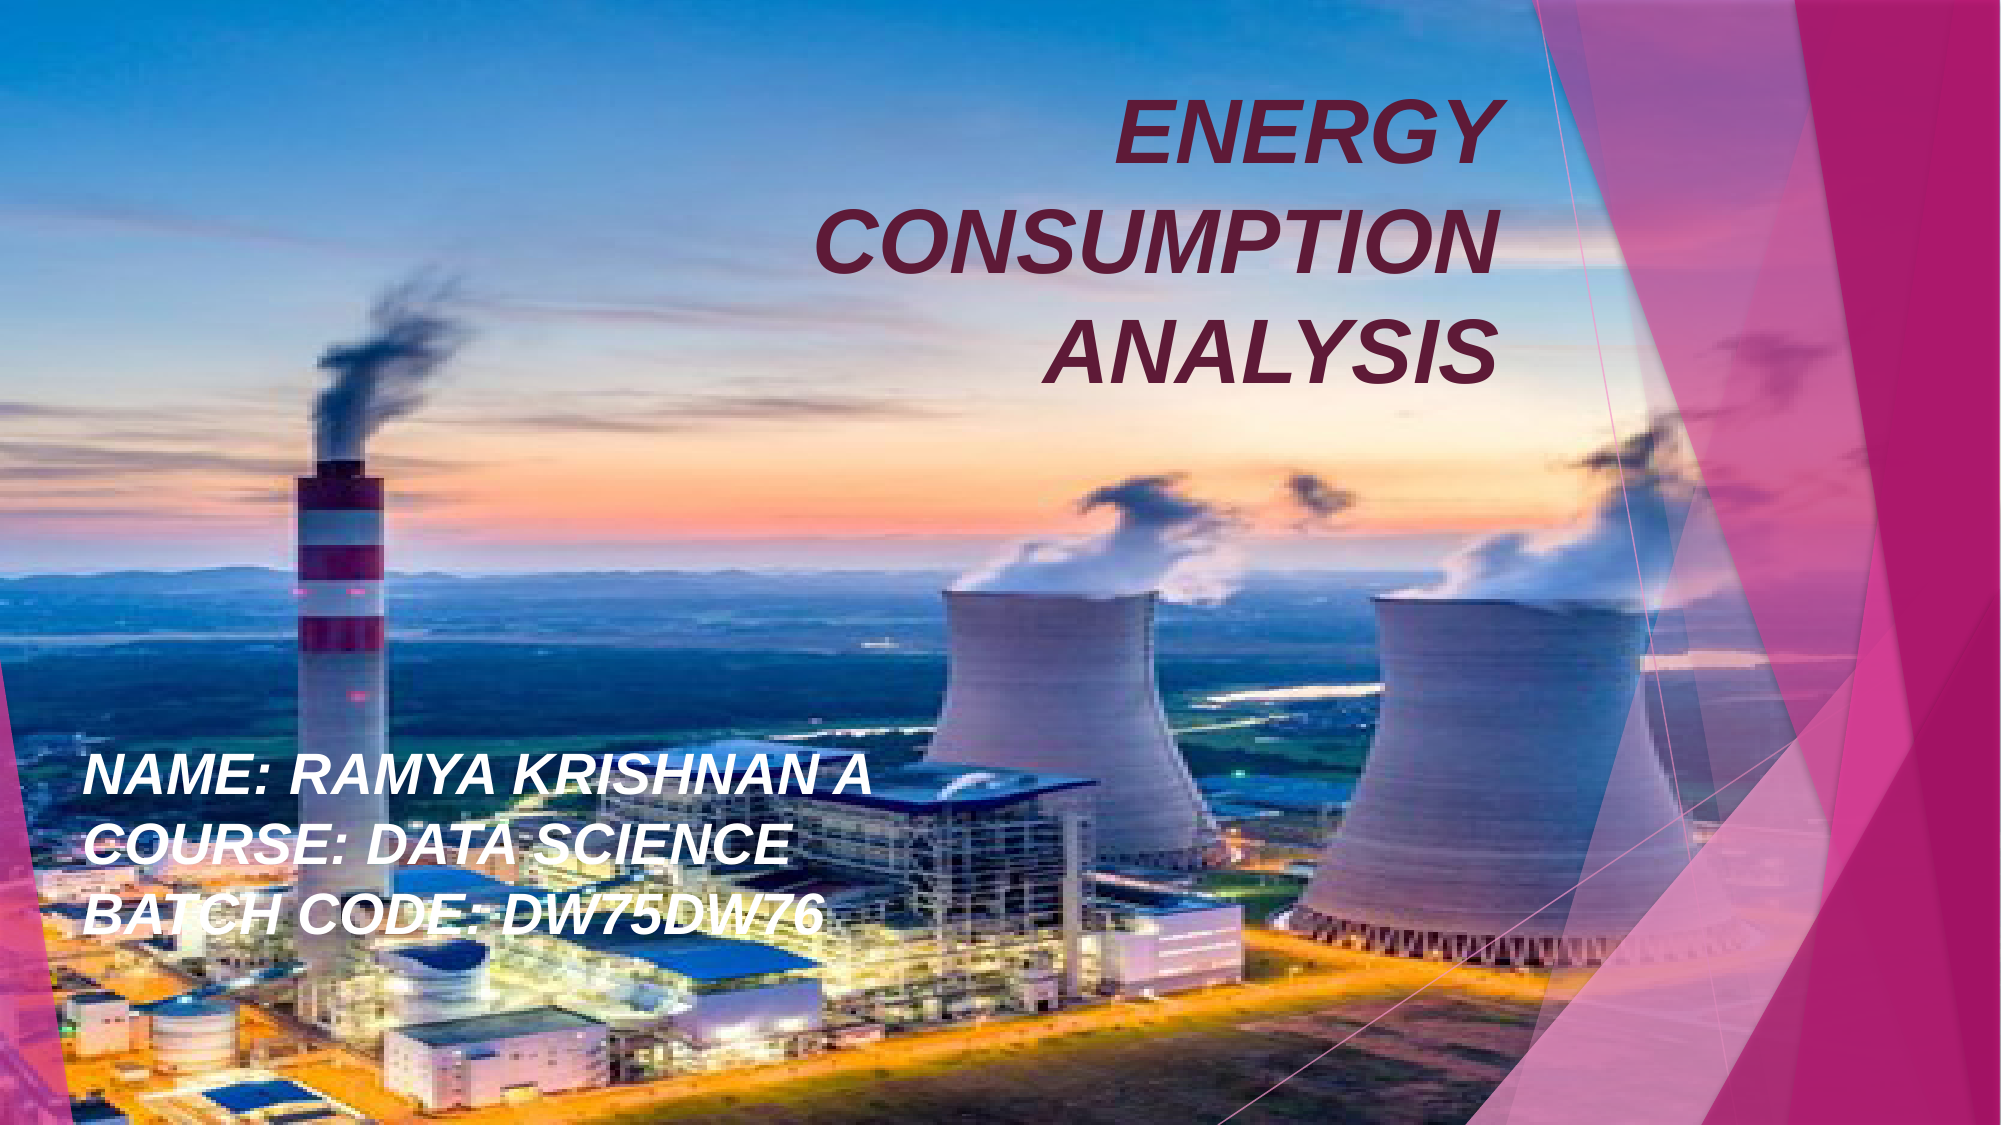

ENERGY CONSUMPTION ANALYSIS
NAME: RAMYA KRISHNAN A
COURSE: DATA SCIENCE
BATCH CODE: DW75DW76